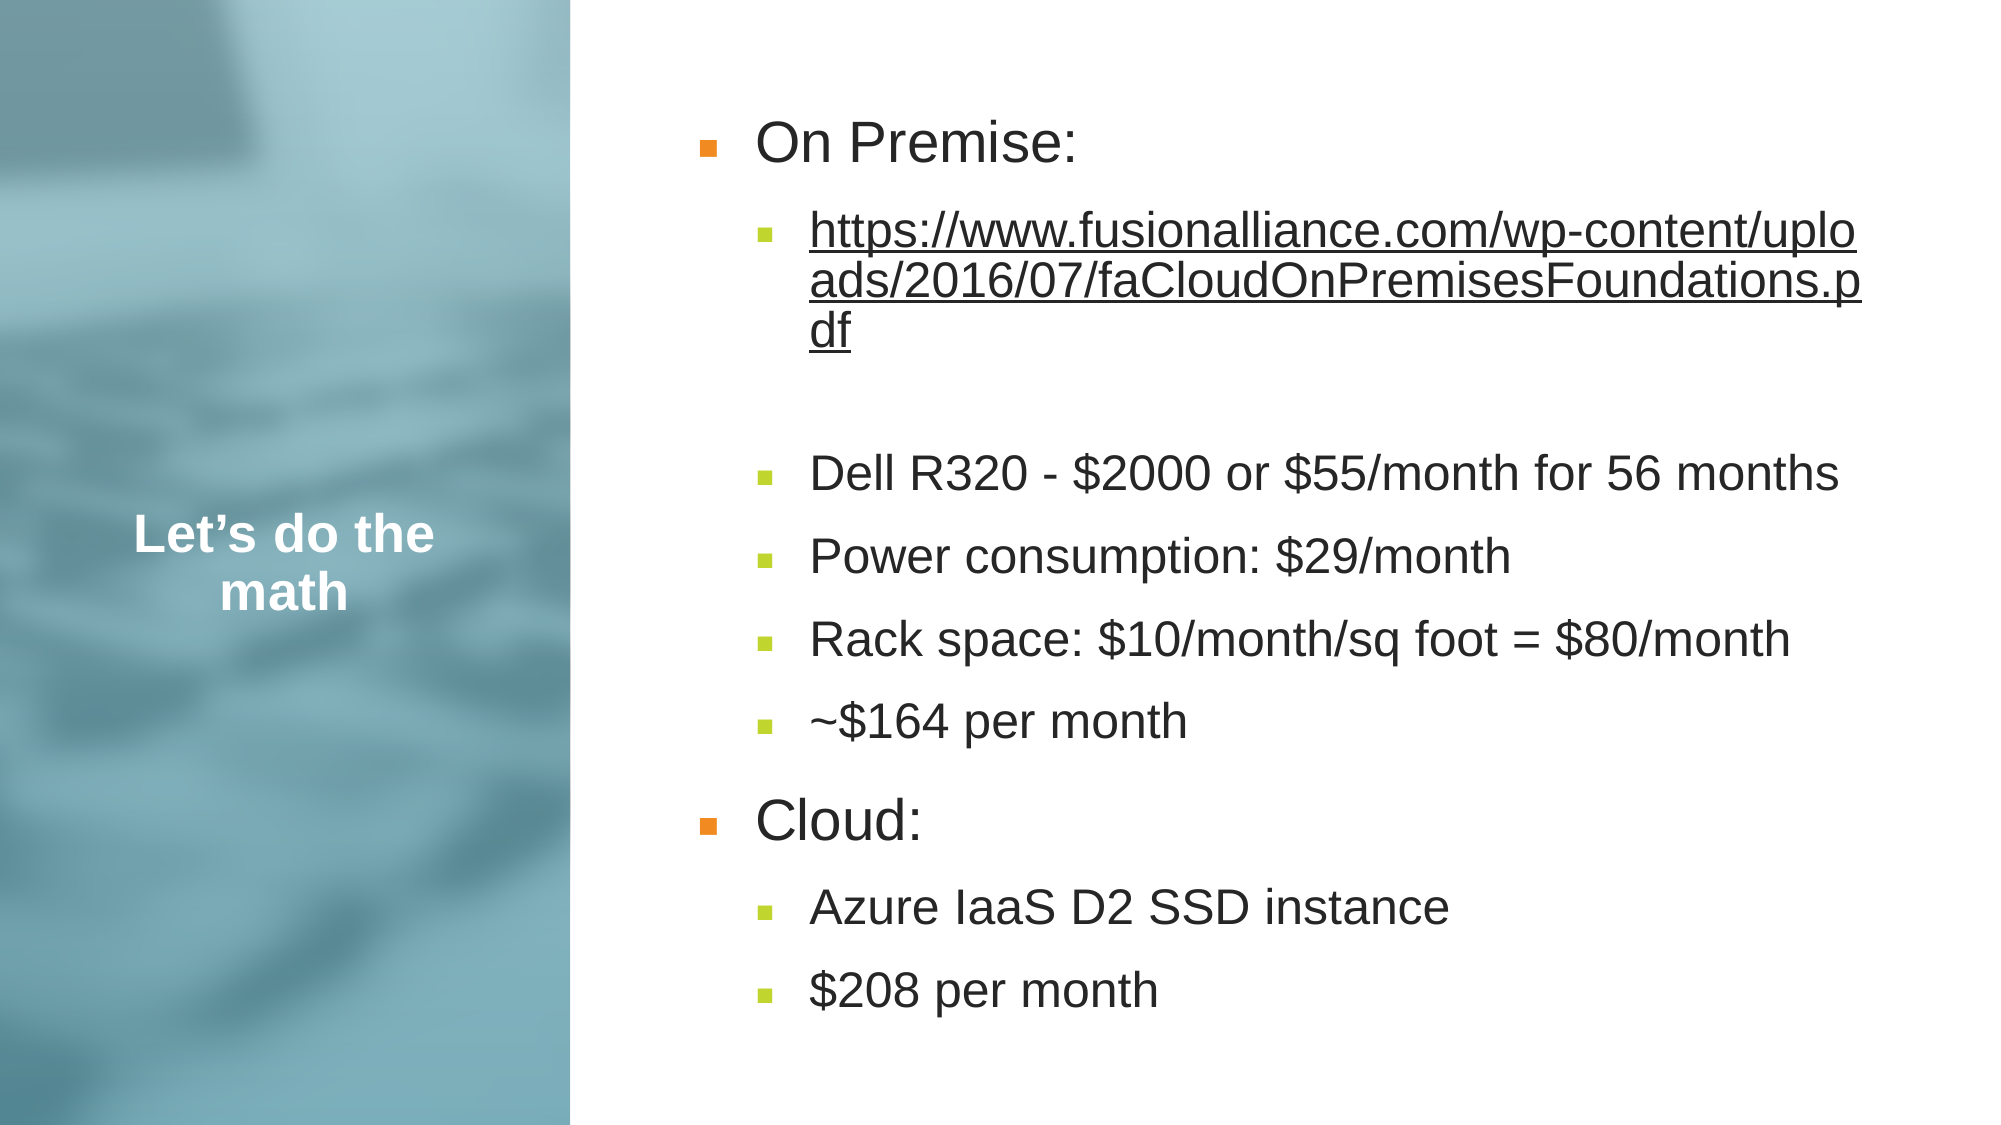

On Premise:
https://www.fusionalliance.com/wp-content/uploads/2016/07/faCloudOnPremisesFoundations.pdf
Dell R320 - $2000 or $55/month for 56 months
Power consumption: $29/month
Rack space: $10/month/sq foot = $80/month
~$164 per month
Cloud:
Azure IaaS D2 SSD instance
$208 per month
# Let’s do the math